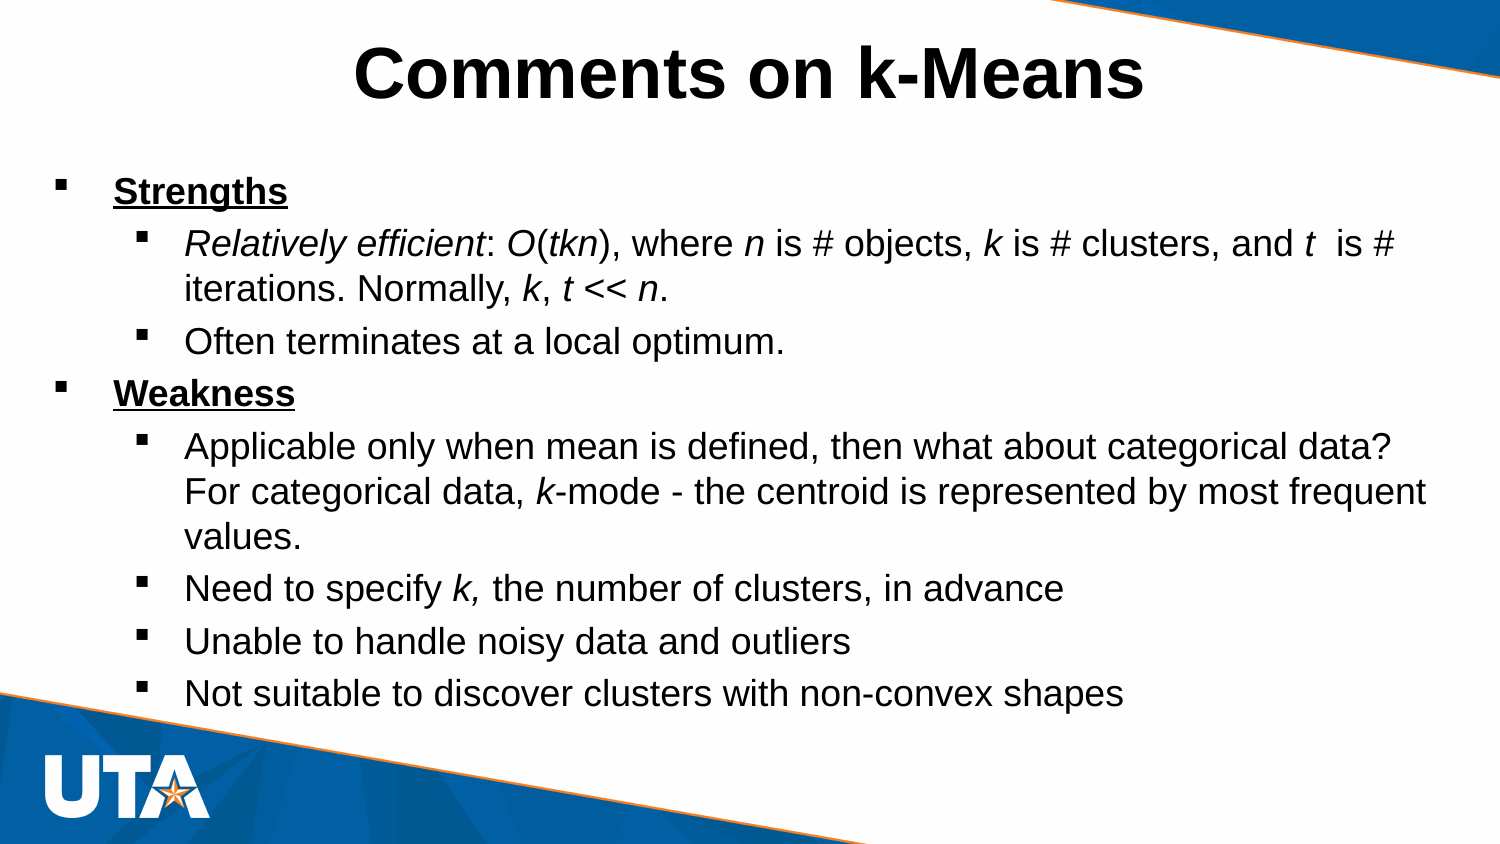

# Comments on k-Means
Strengths
Relatively efficient: O(tkn), where n is # objects, k is # clusters, and t  is # iterations. Normally, k, t << n.
Often terminates at a local optimum.
Weakness
Applicable only when mean is defined, then what about categorical data? For categorical data, k-mode - the centroid is represented by most frequent values.
Need to specify k, the number of clusters, in advance
Unable to handle noisy data and outliers
Not suitable to discover clusters with non-convex shapes